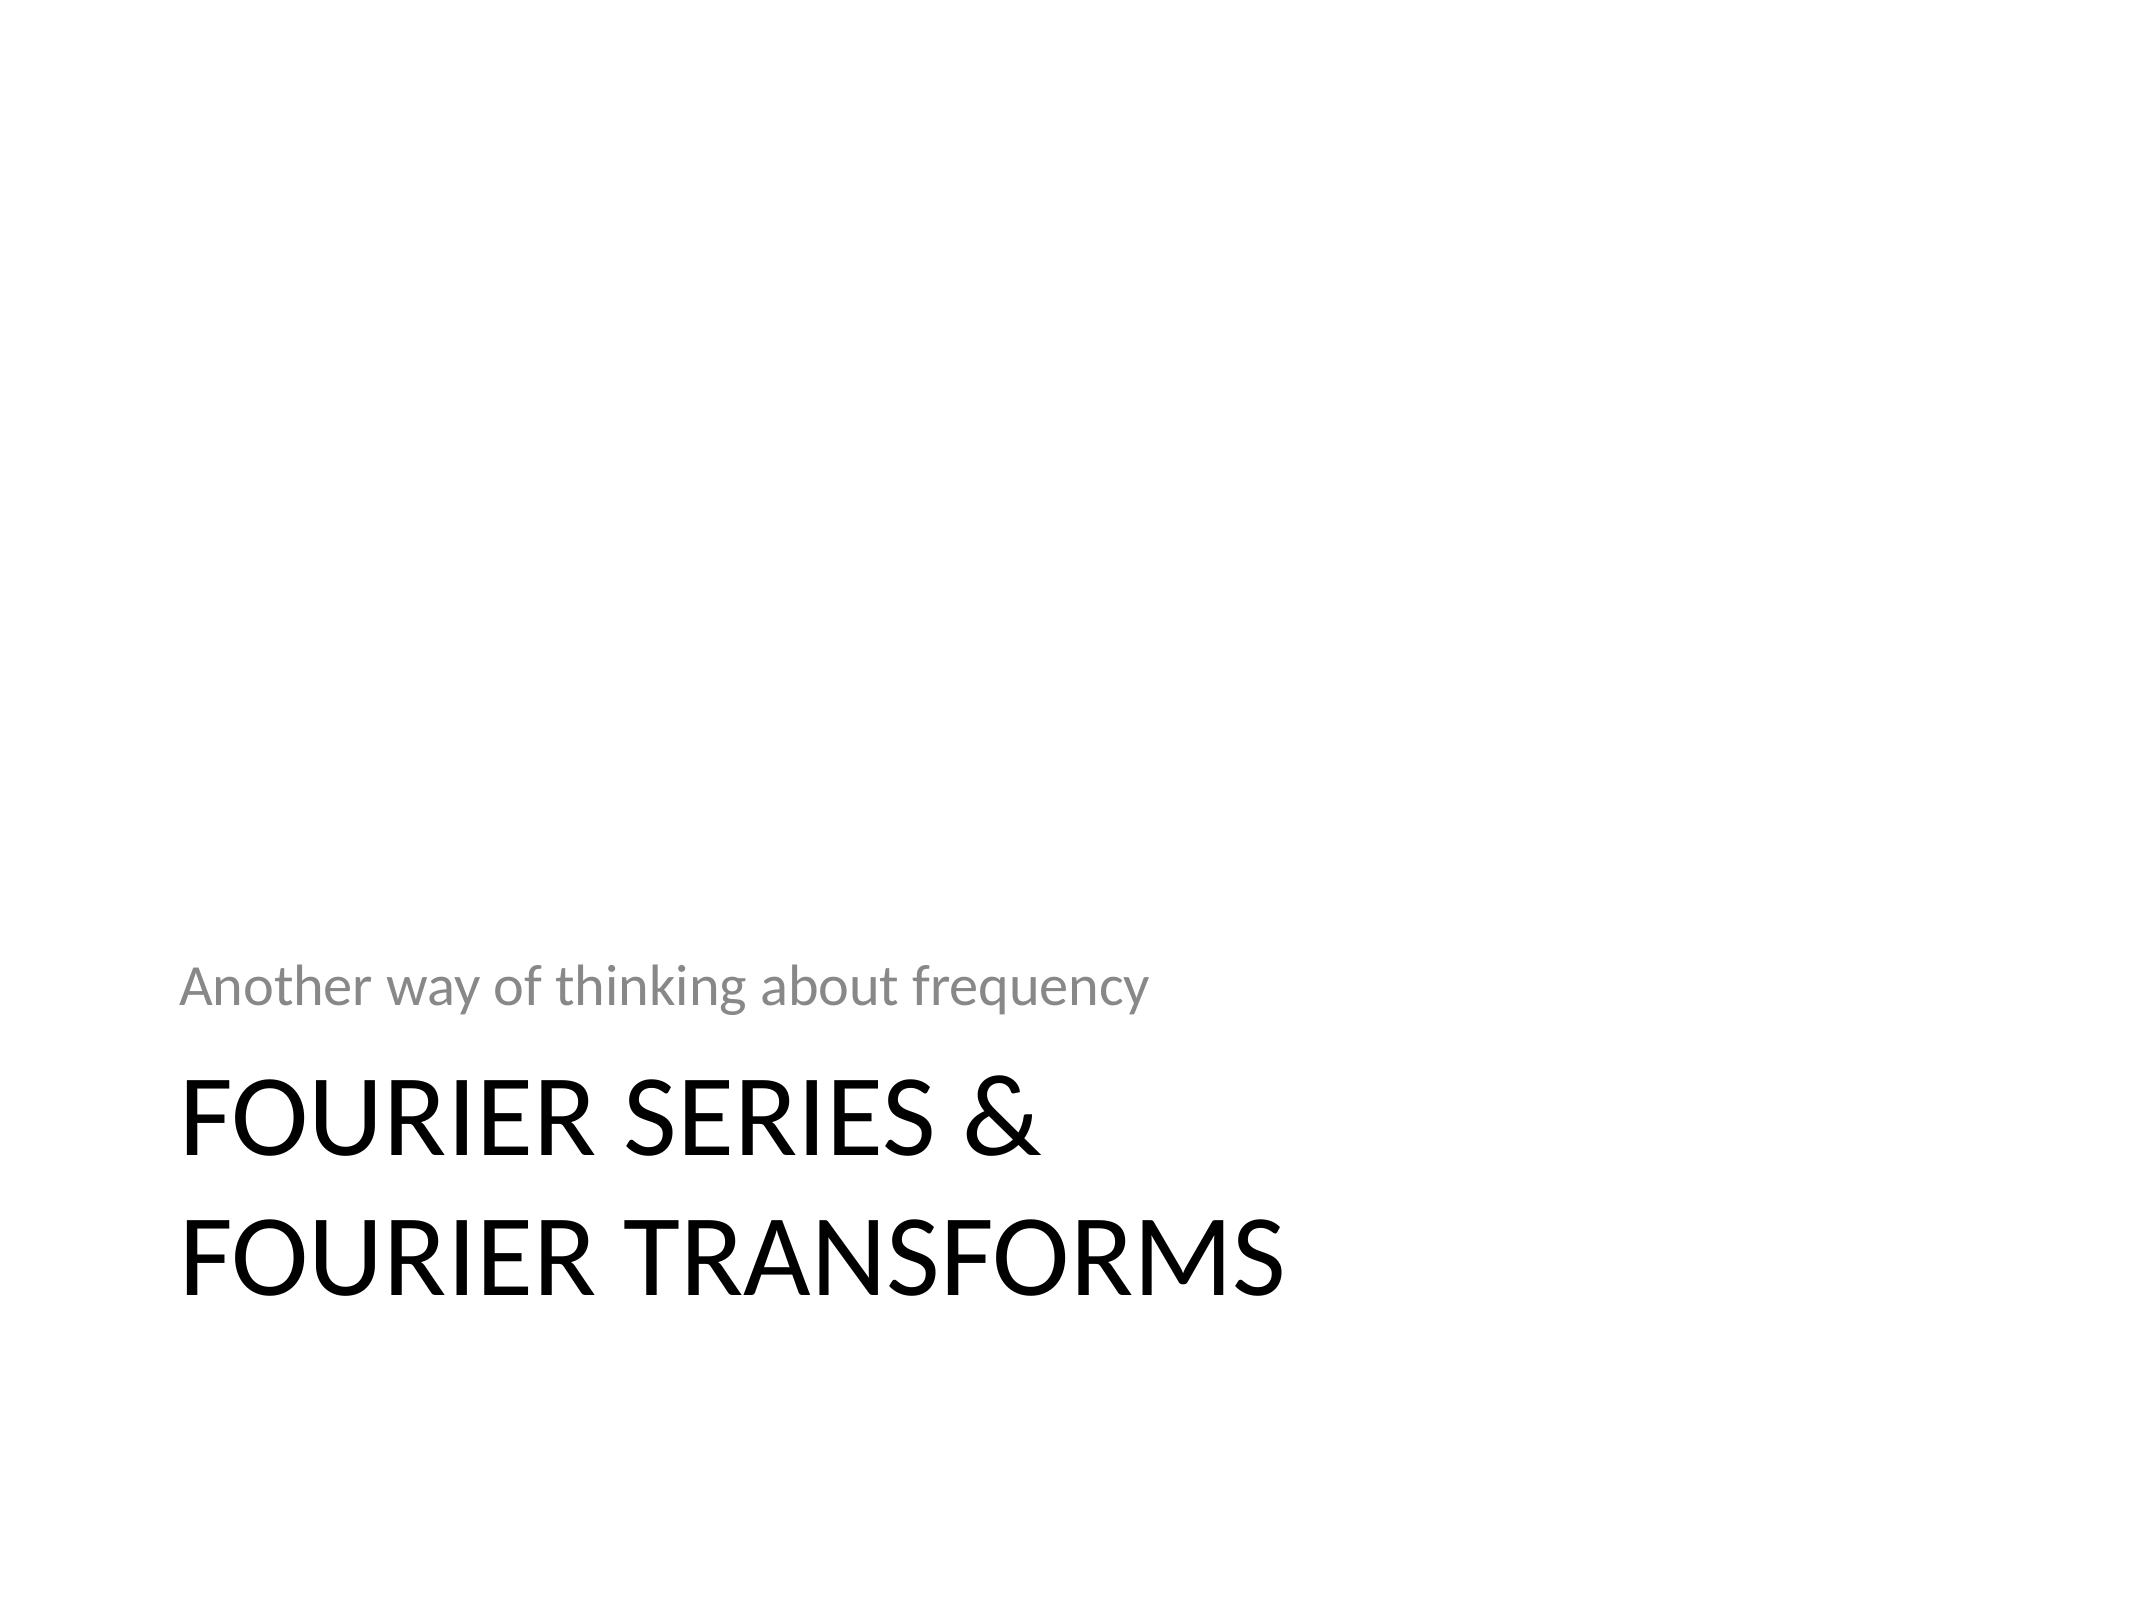

Another way of thinking about frequency
# Fourier Series & Fourier Transforms